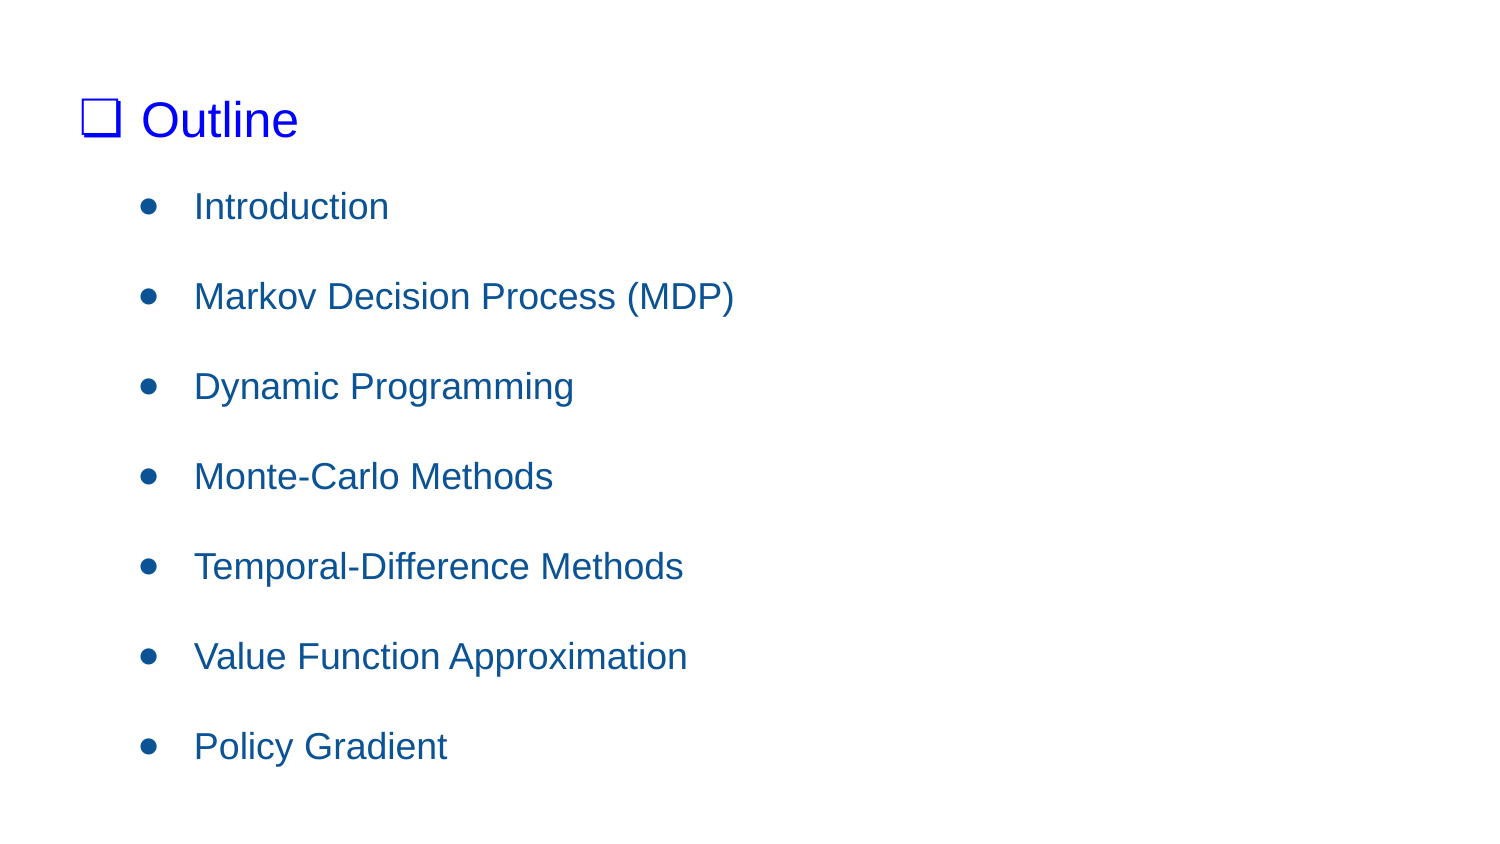

# Outline
Introduction

Markov Decision Process (MDP)

Dynamic Programming

Monte-Carlo Methods

Temporal-Difference Methods

Value Function Approximation

Policy Gradient